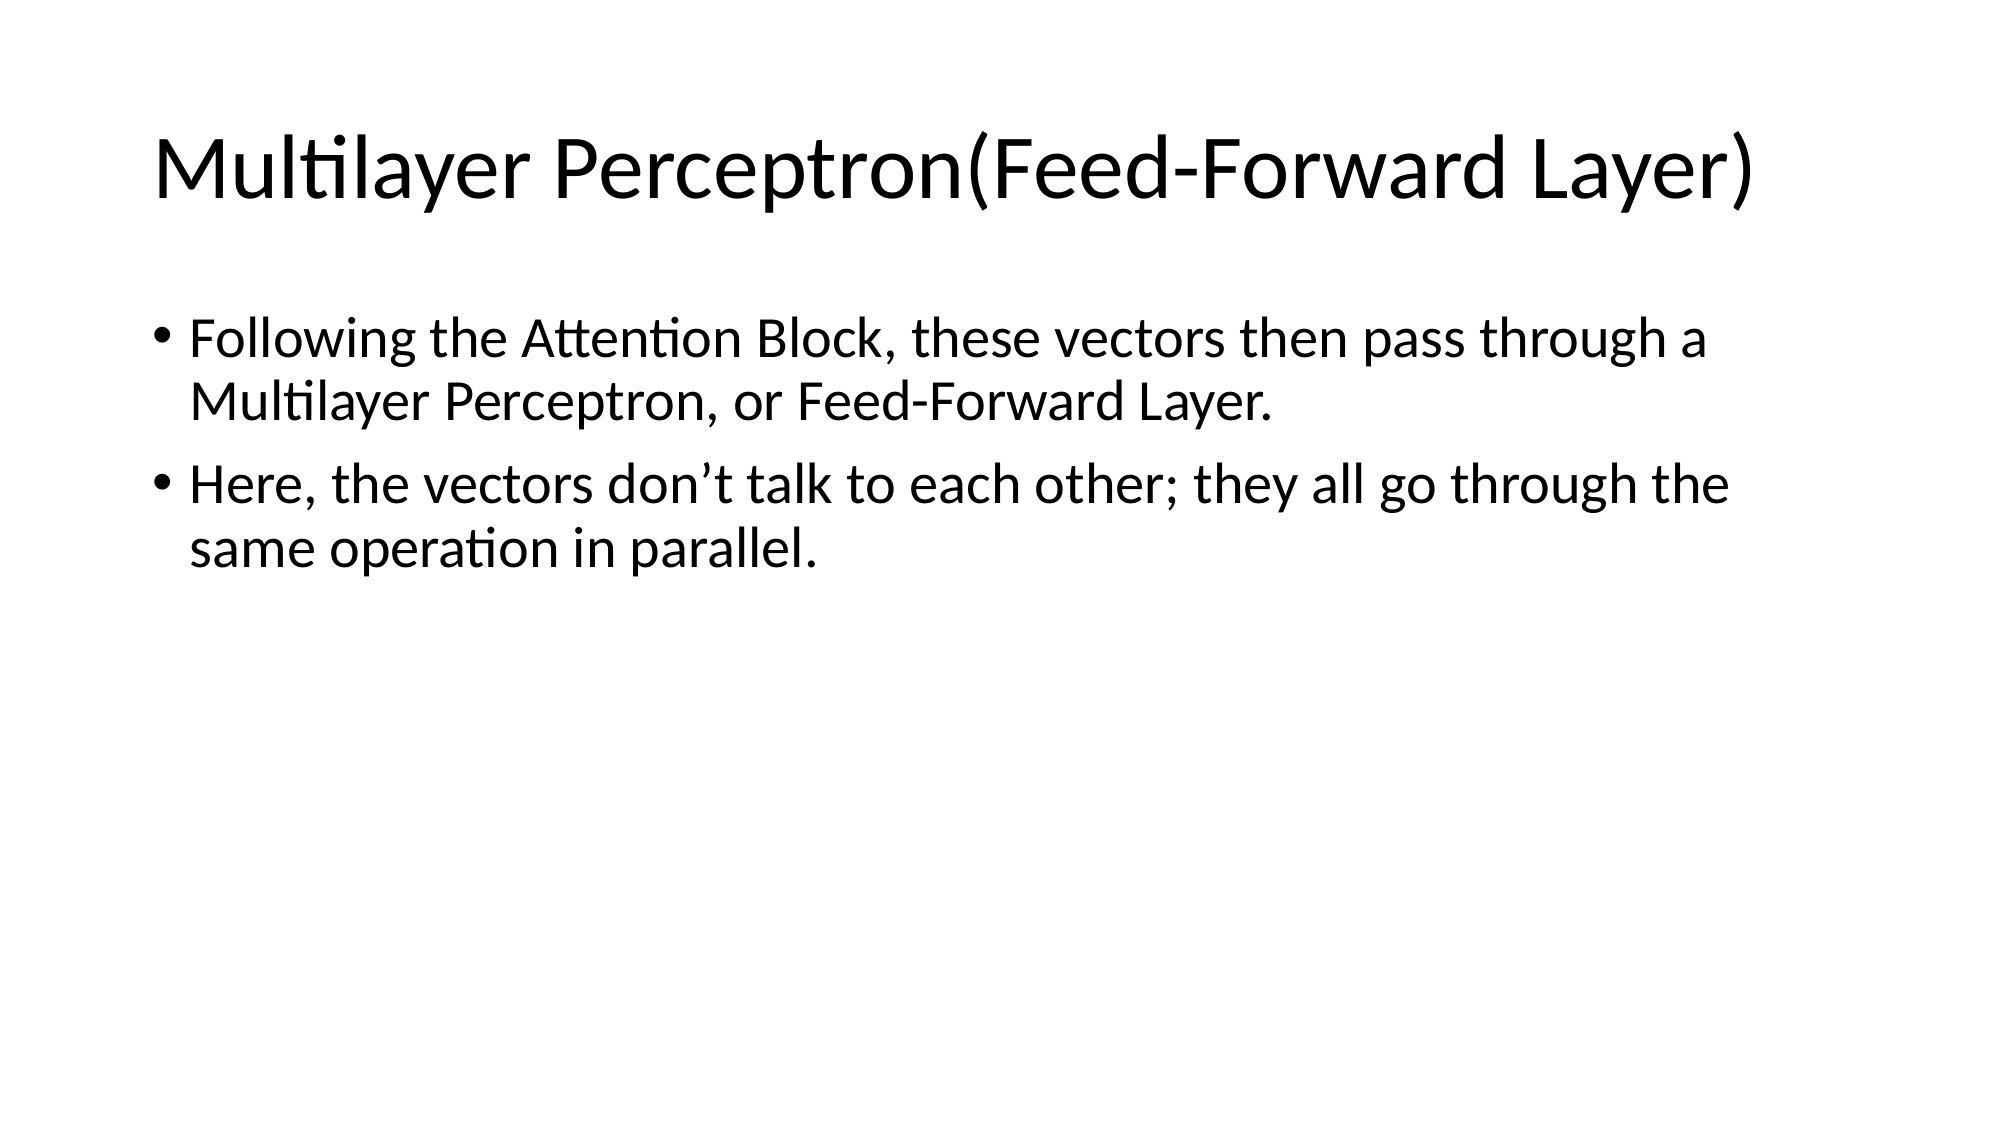

# Multilayer Perceptron(Feed-Forward Layer)
Following the Attention Block, these vectors then pass through a Multilayer Perceptron, or Feed-Forward Layer.
Here, the vectors don’t talk to each other; they all go through the same operation in parallel.